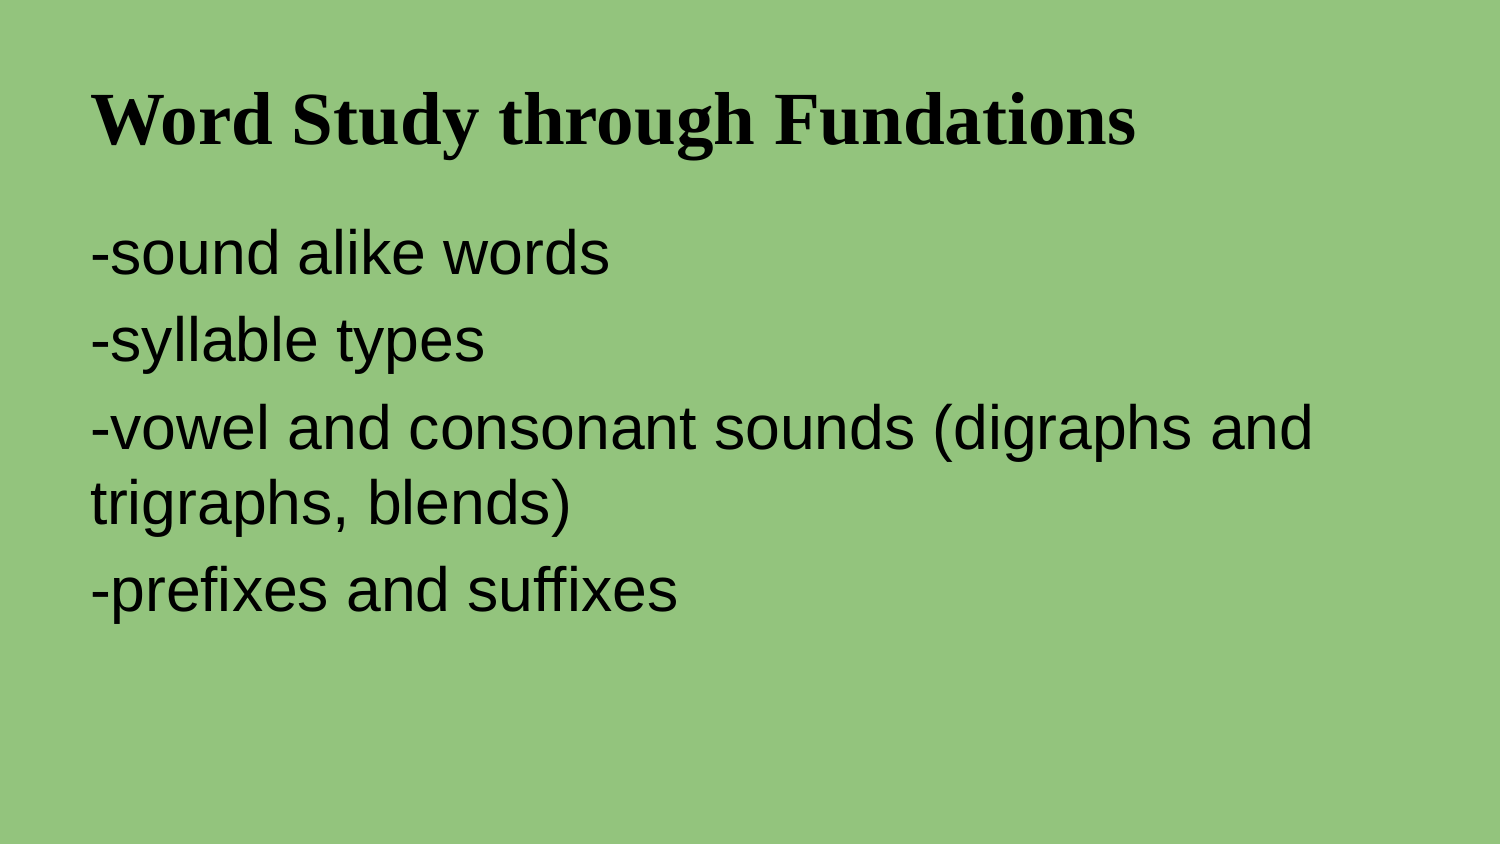

# Word Study through Fundations
-sound alike words
-syllable types
-vowel and consonant sounds (digraphs and trigraphs, blends)
-prefixes and suffixes